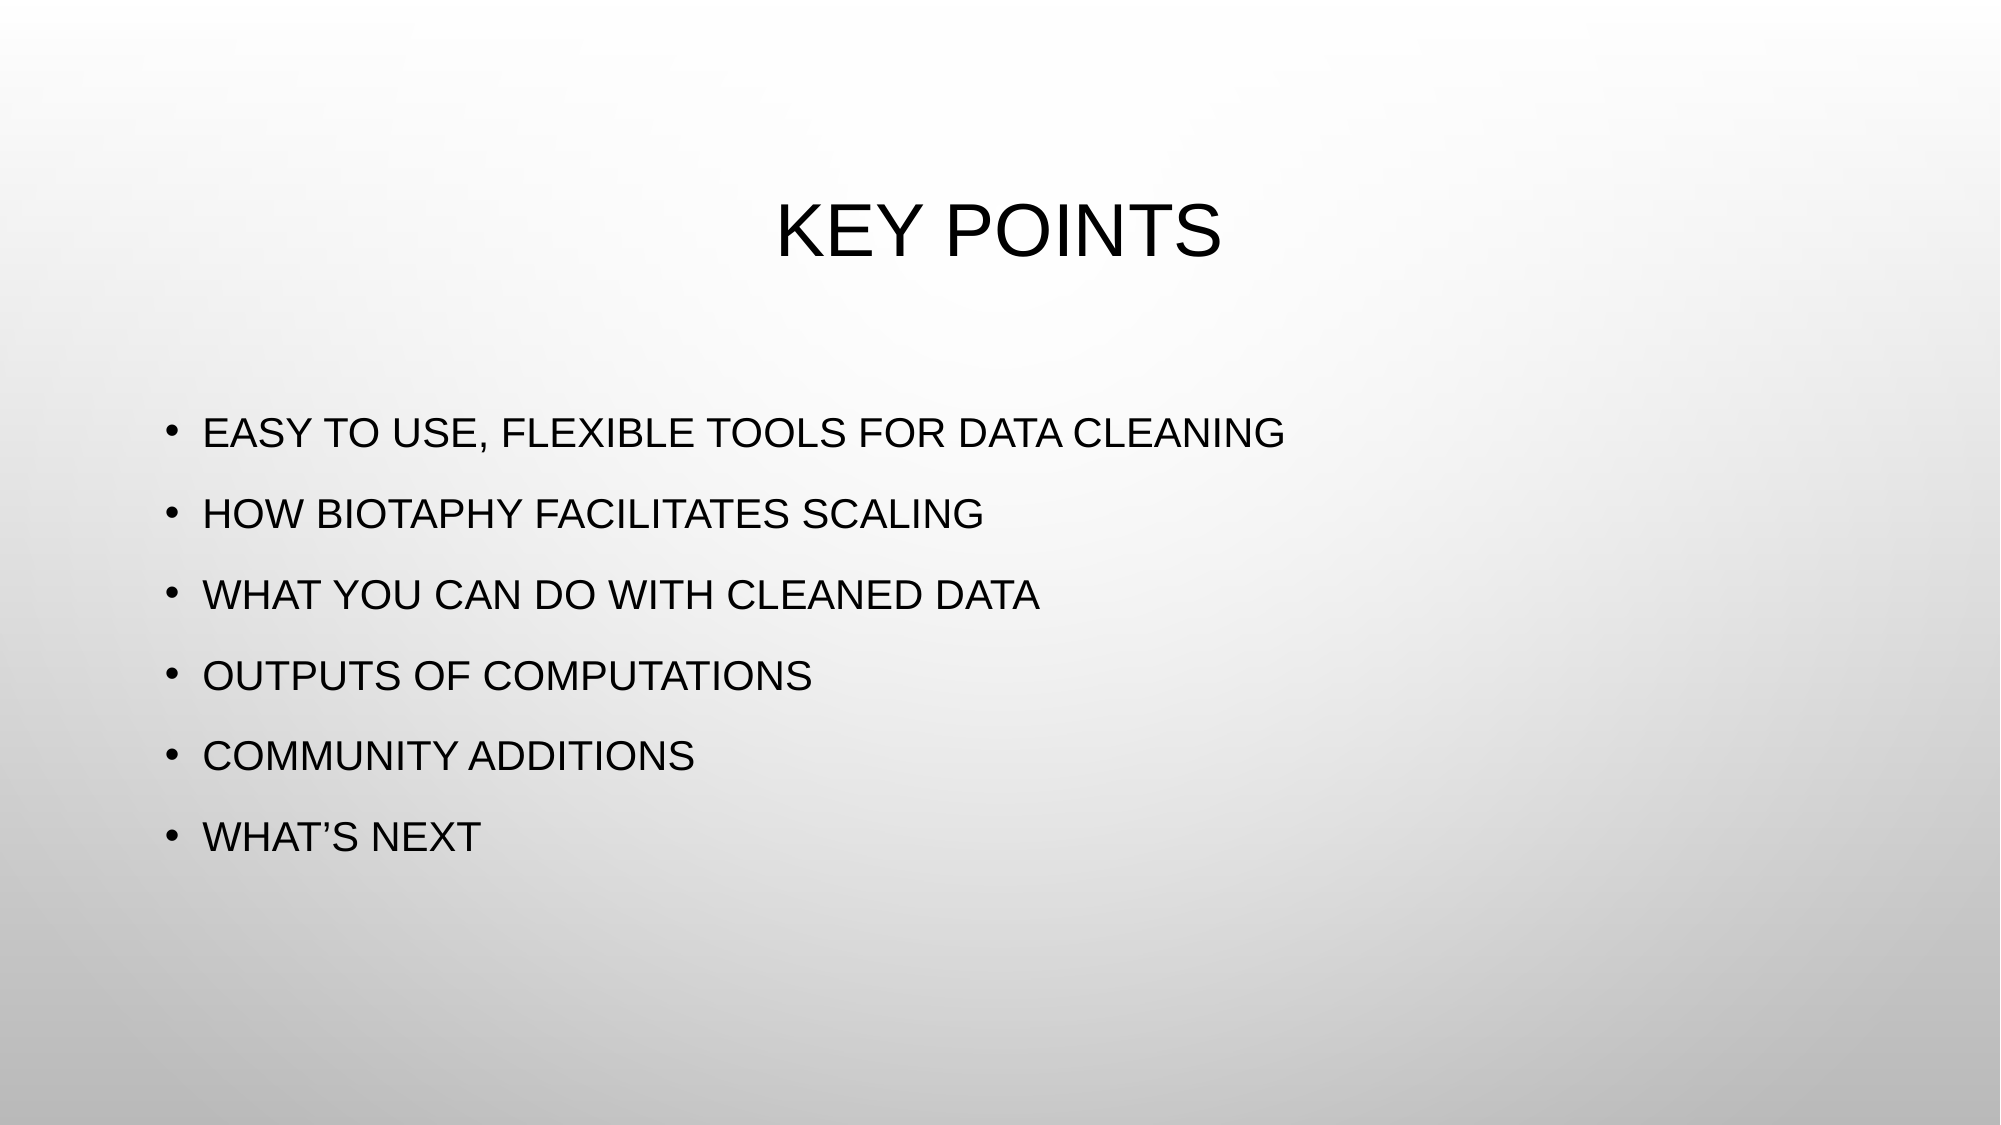

# Key Points
Easy to use, flexible tools for data cleaning
How Biotaphy facilitates scaling
What you can do with cleaned data
Outputs of computations
Community additions
What’s next